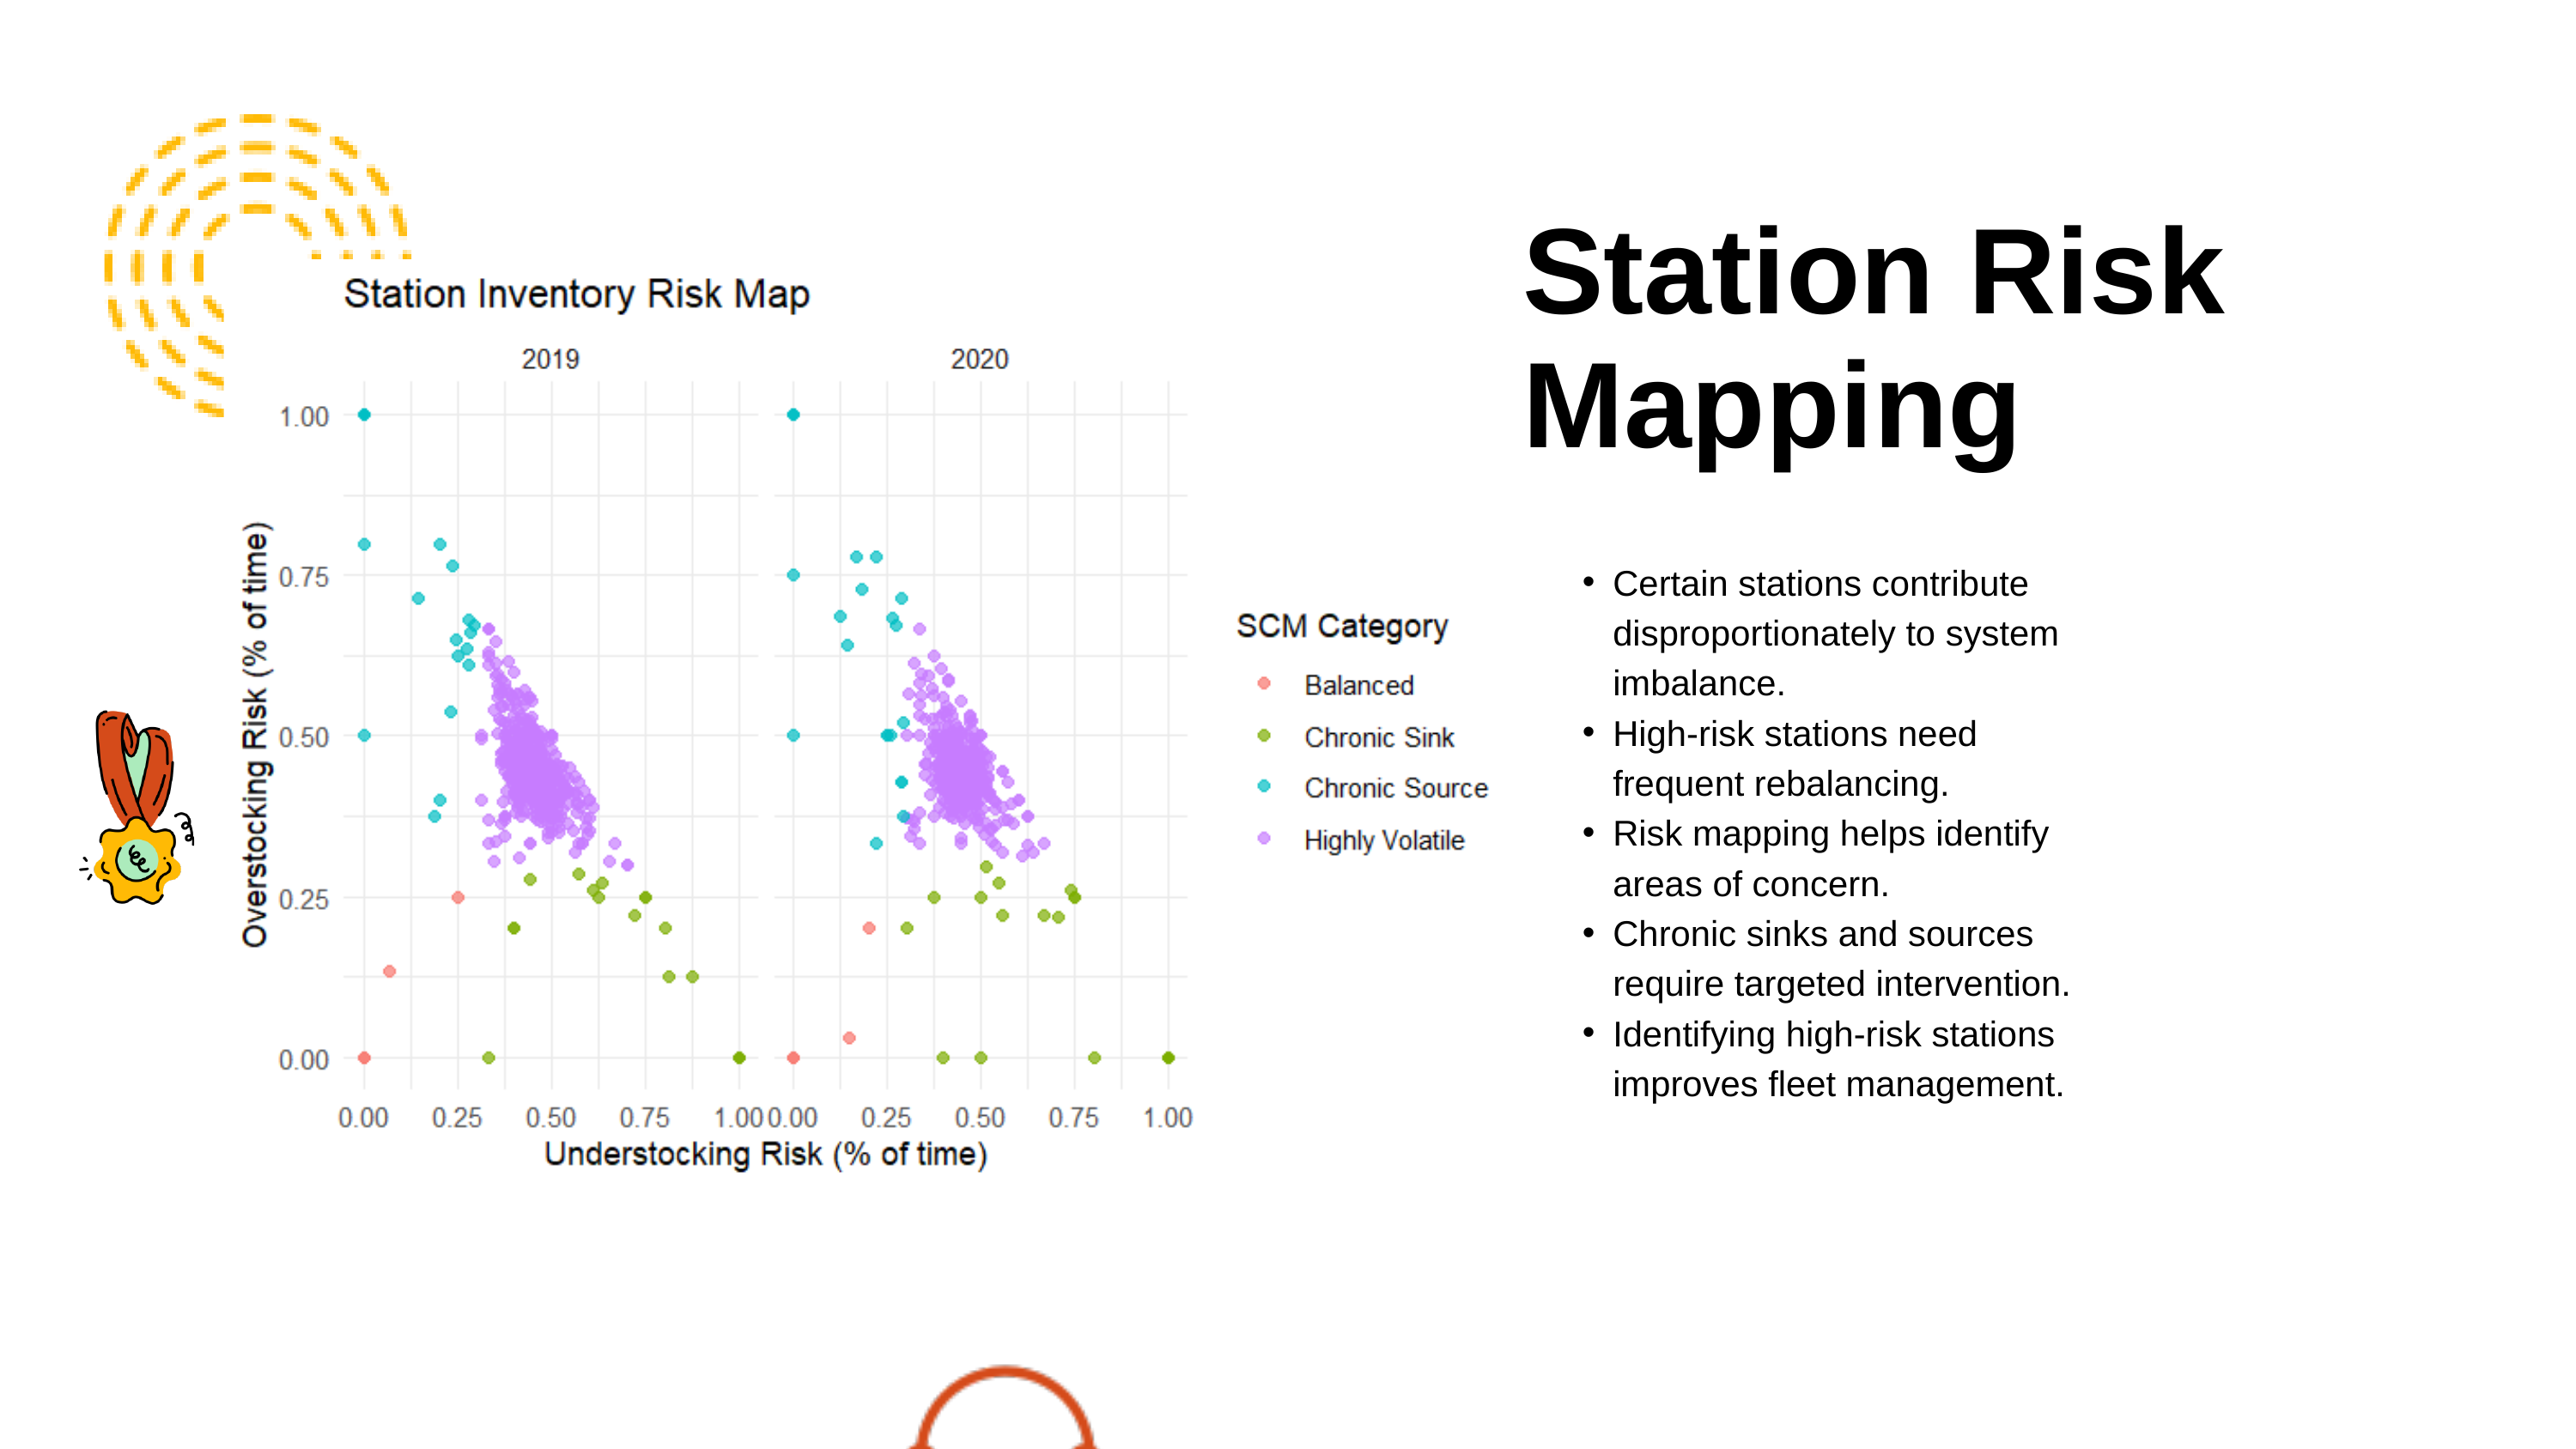

Station Risk Mapping

Certain stations contribute disproportionately to system imbalance.
High-risk stations need frequent rebalancing.
Risk mapping helps identify areas of concern.
Chronic sinks and sources require targeted intervention.
Identifying high-risk stations improves fleet management.